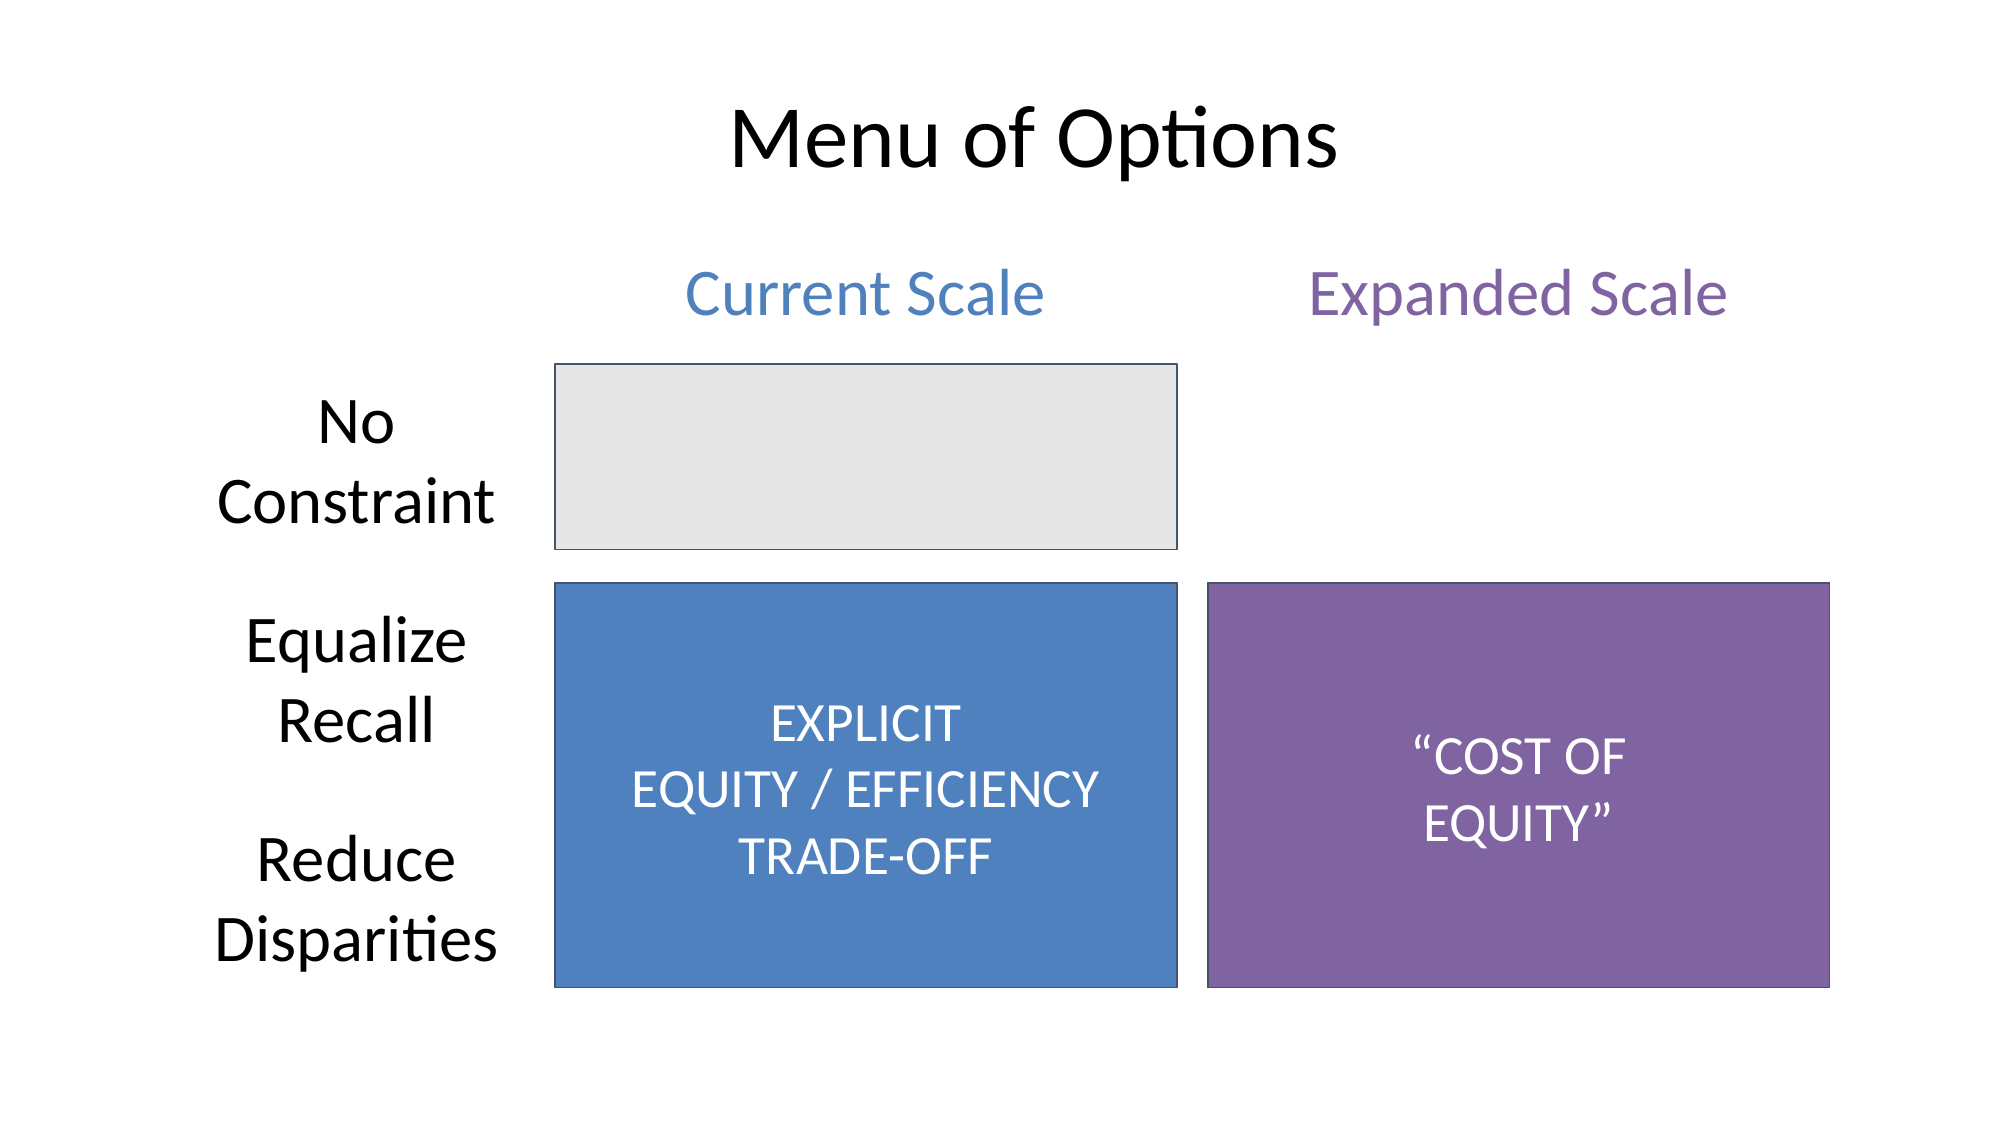

Menu of Options
Current Scale
Expanded Scale
No
Constraint

Equalize
Recall

EXPLICIT
EQUITY / EFFICIENCY
TRADE-OFF

“COST OF
EQUITY”
Reduce
Disparities